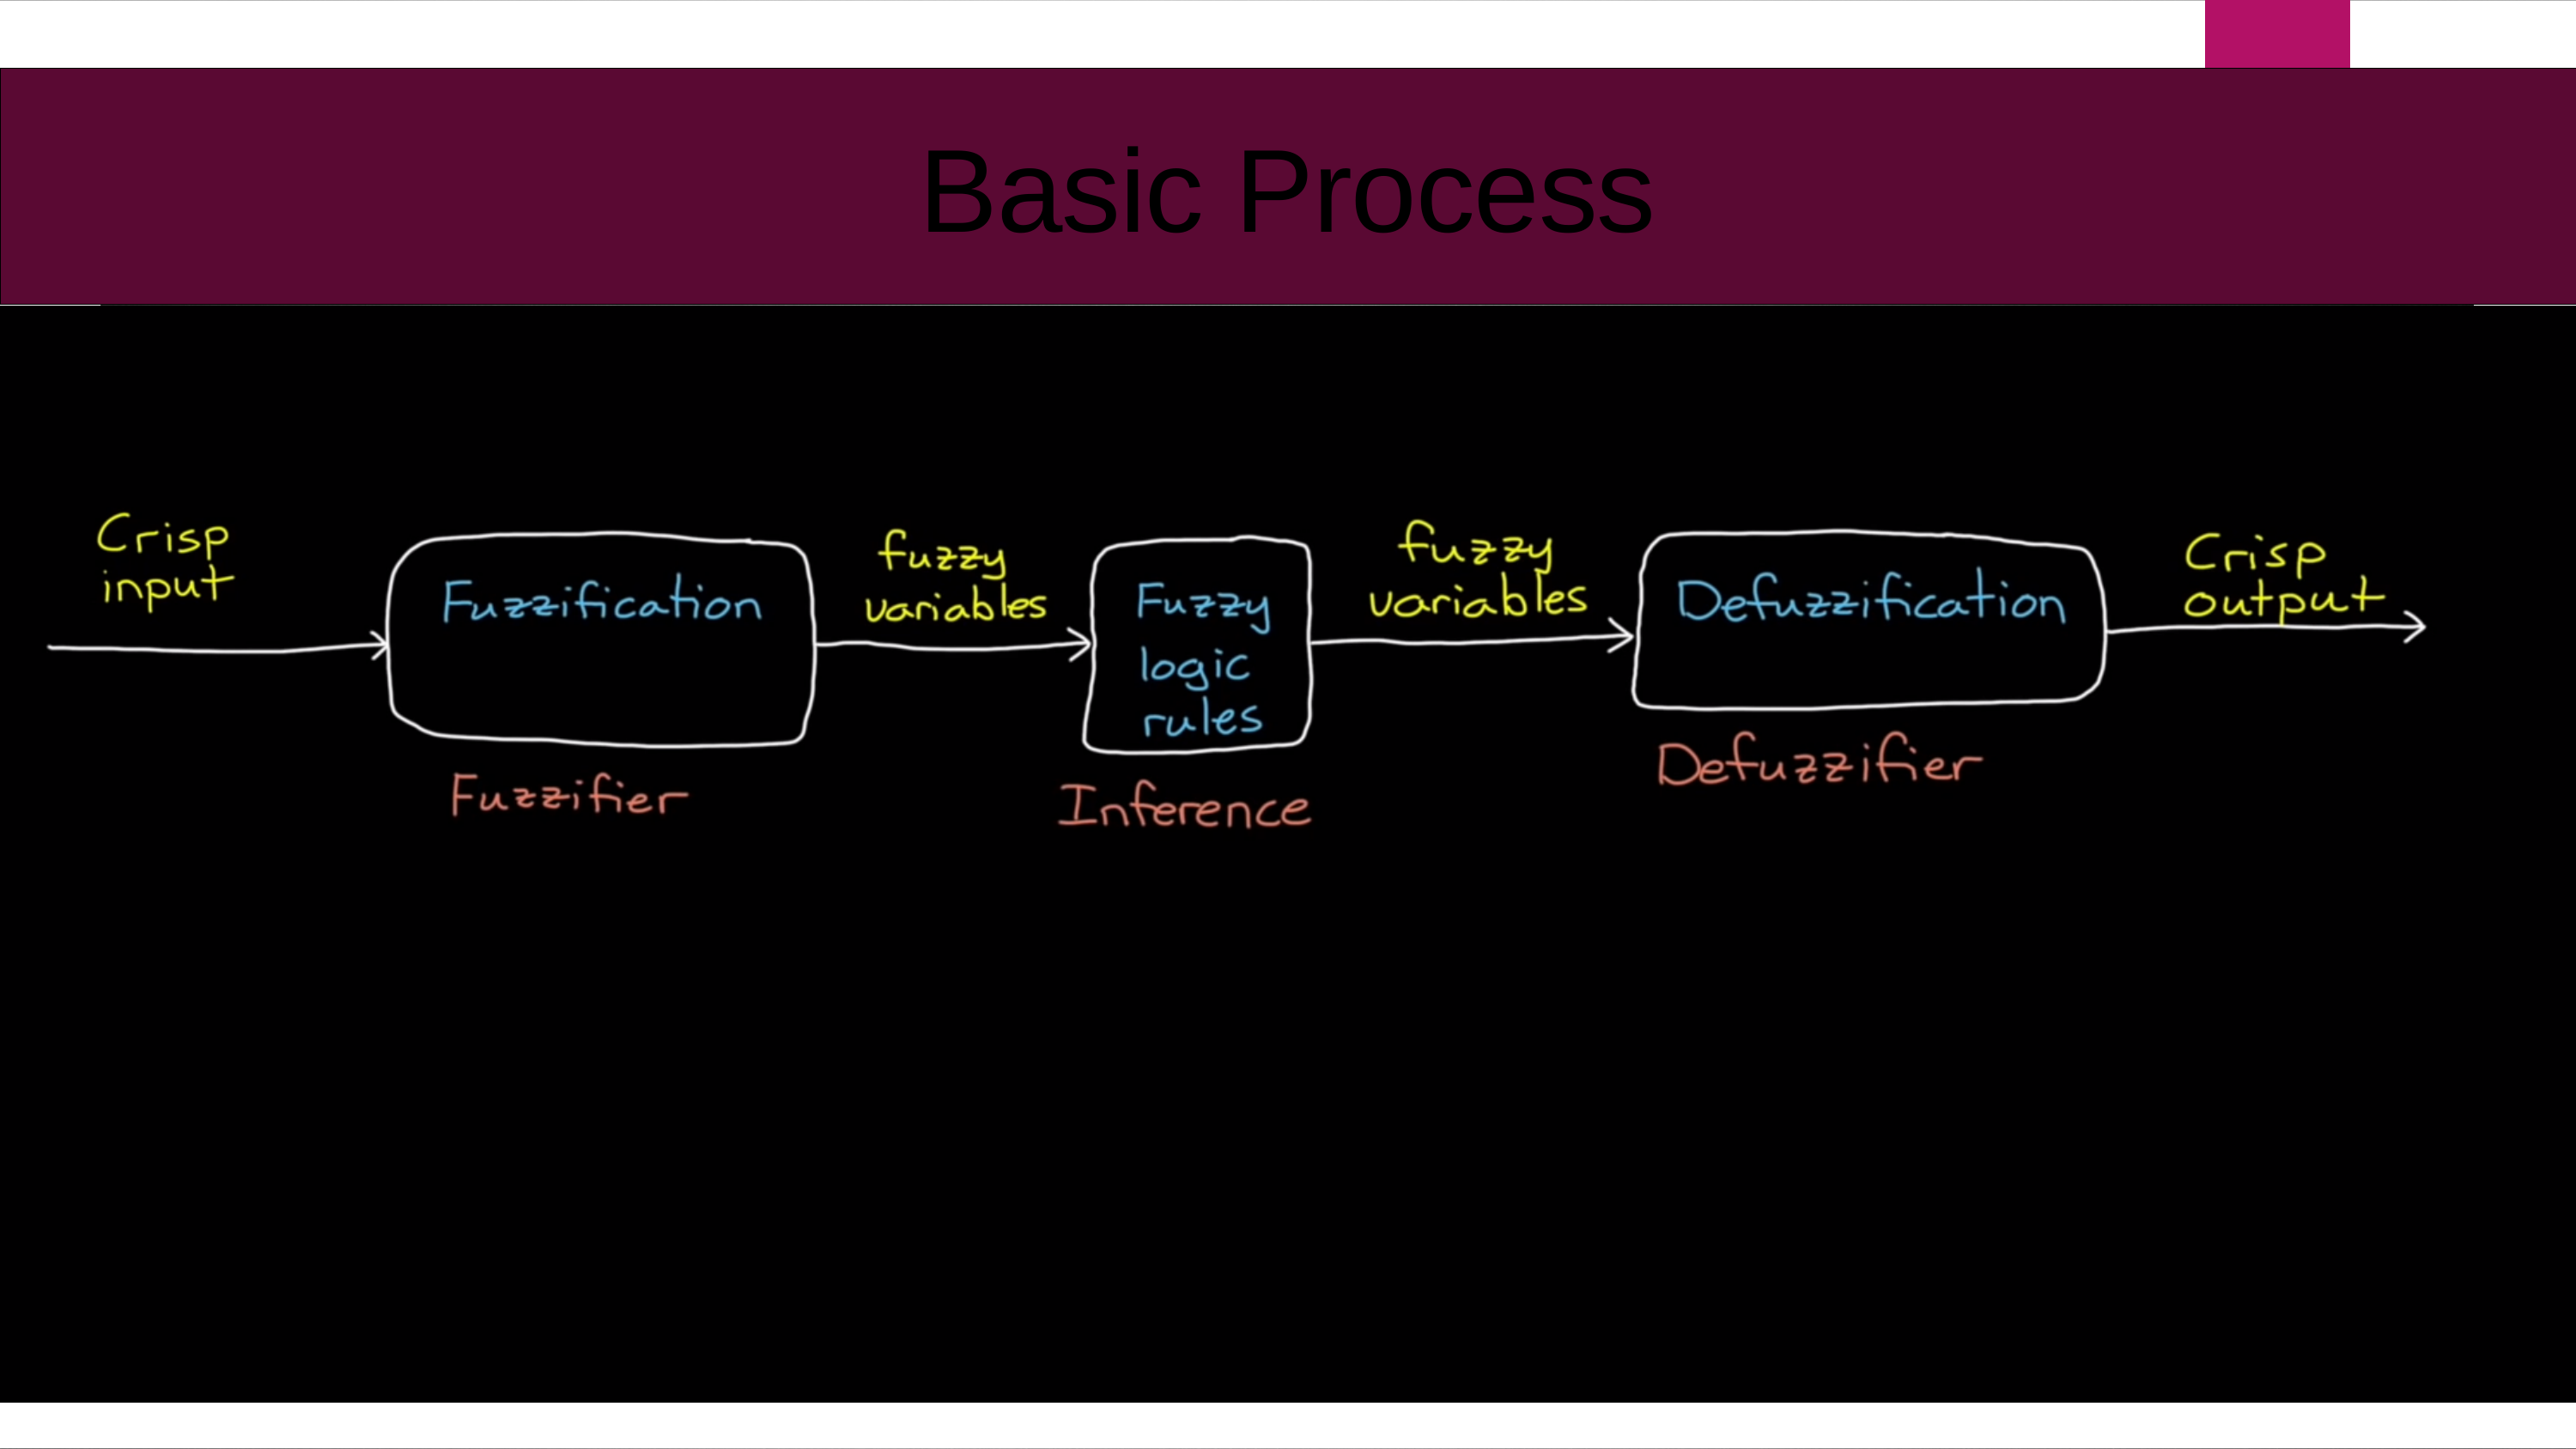

| Basic Process |
| --- |